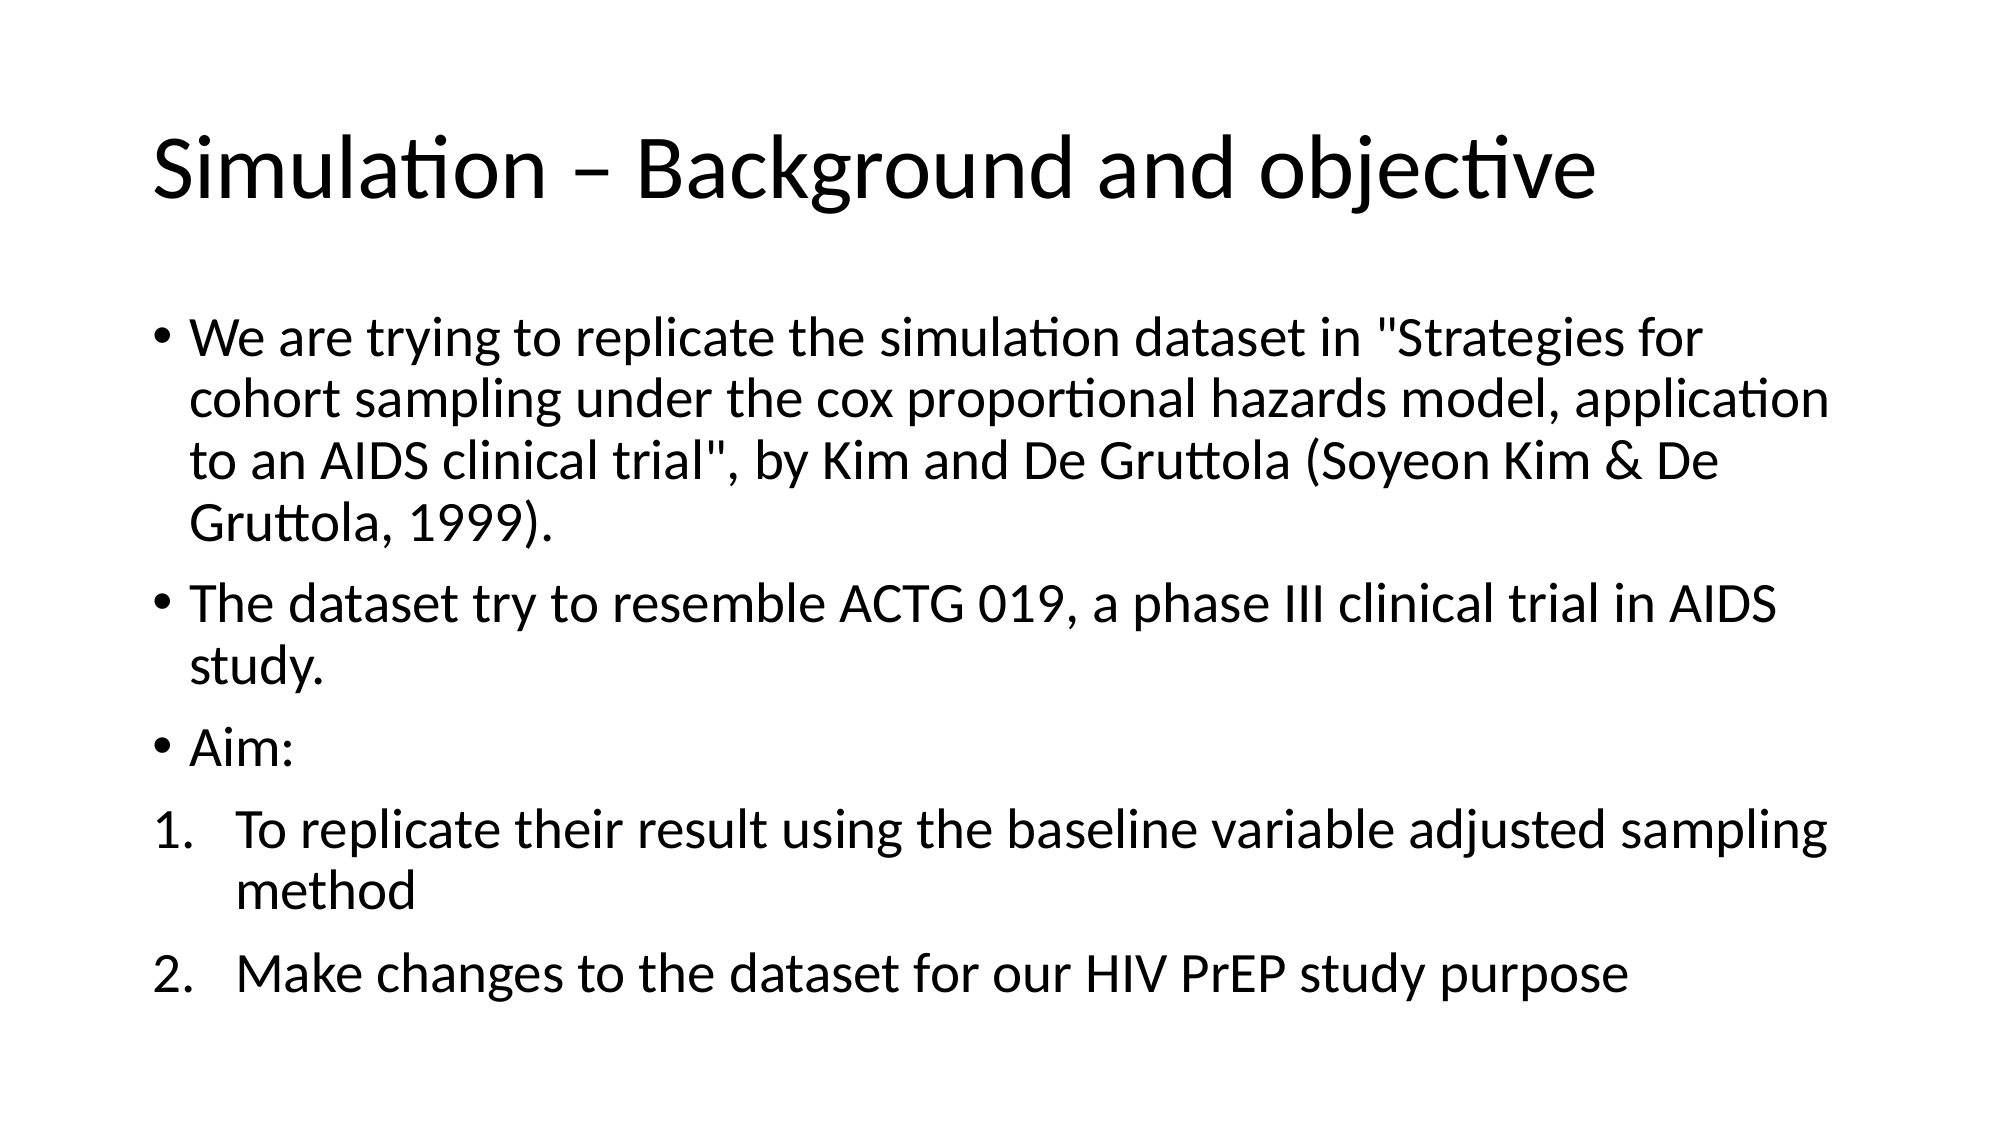

# Simulation – Background and objective
We are trying to replicate the simulation dataset in "Strategies for cohort sampling under the cox proportional hazards model, application to an AIDS clinical trial", by Kim and De Gruttola (Soyeon Kim & De Gruttola, 1999).
The dataset try to resemble ACTG 019, a phase III clinical trial in AIDS study.
Aim:
To replicate their result using the baseline variable adjusted sampling method
Make changes to the dataset for our HIV PrEP study purpose